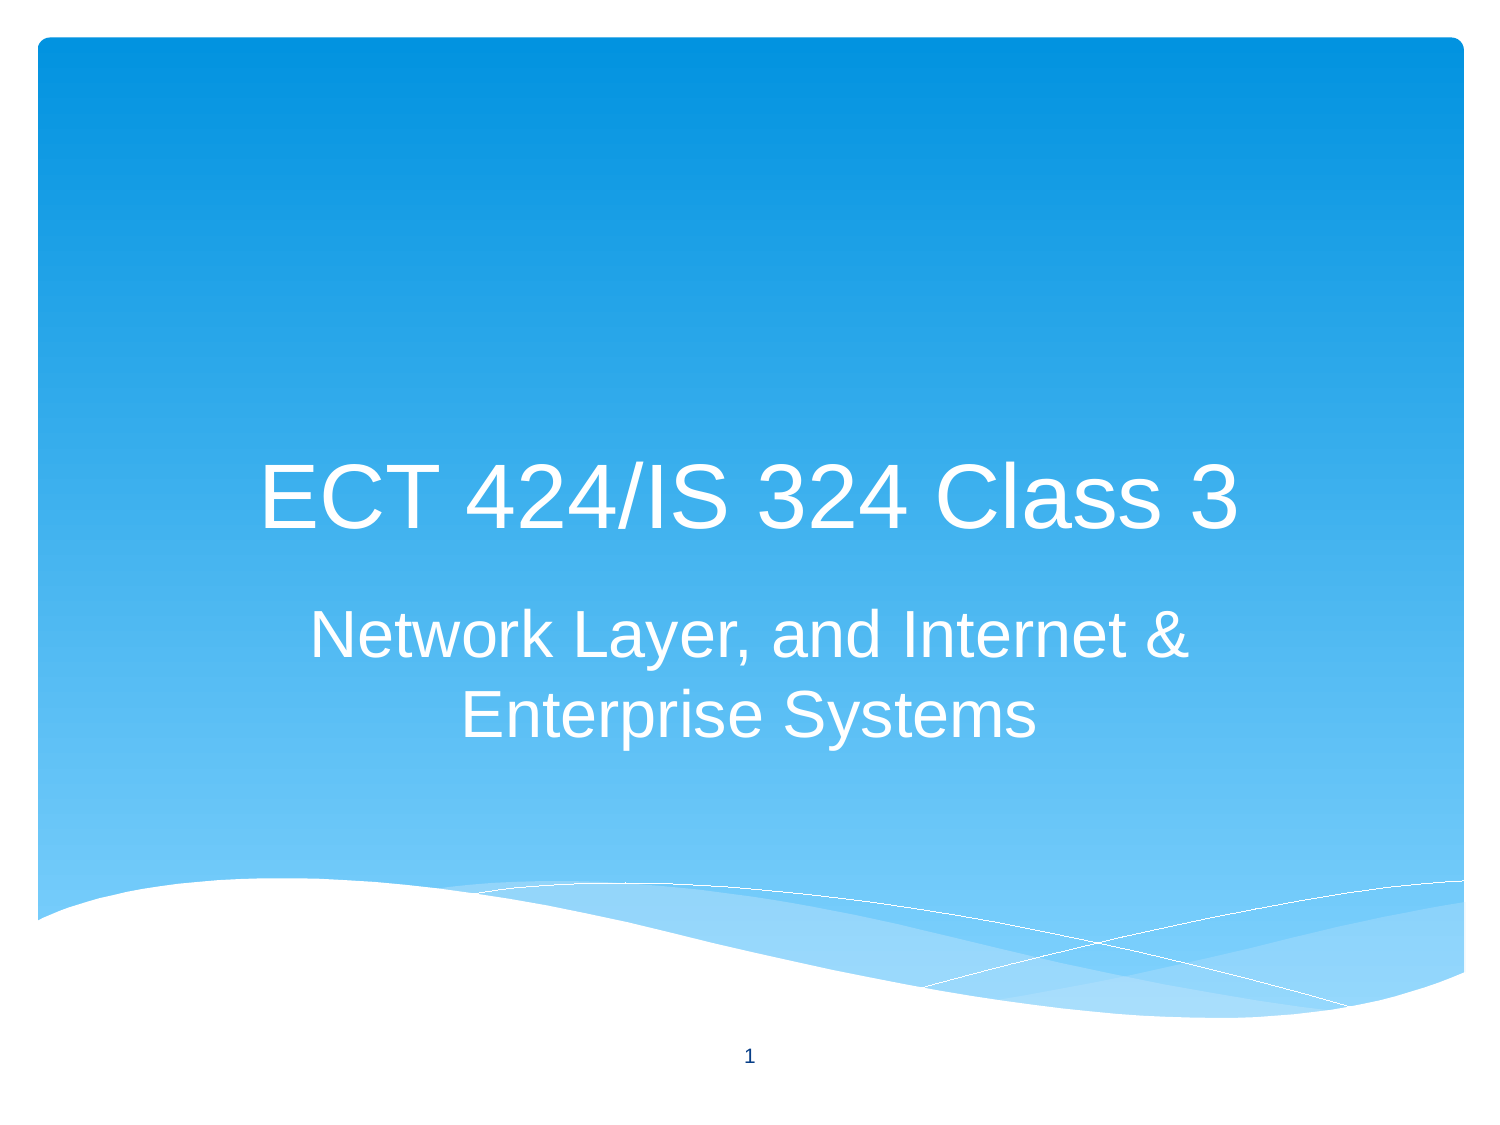

# ECT 424/IS 324 Class 3
Network Layer, and Internet & Enterprise Systems
1